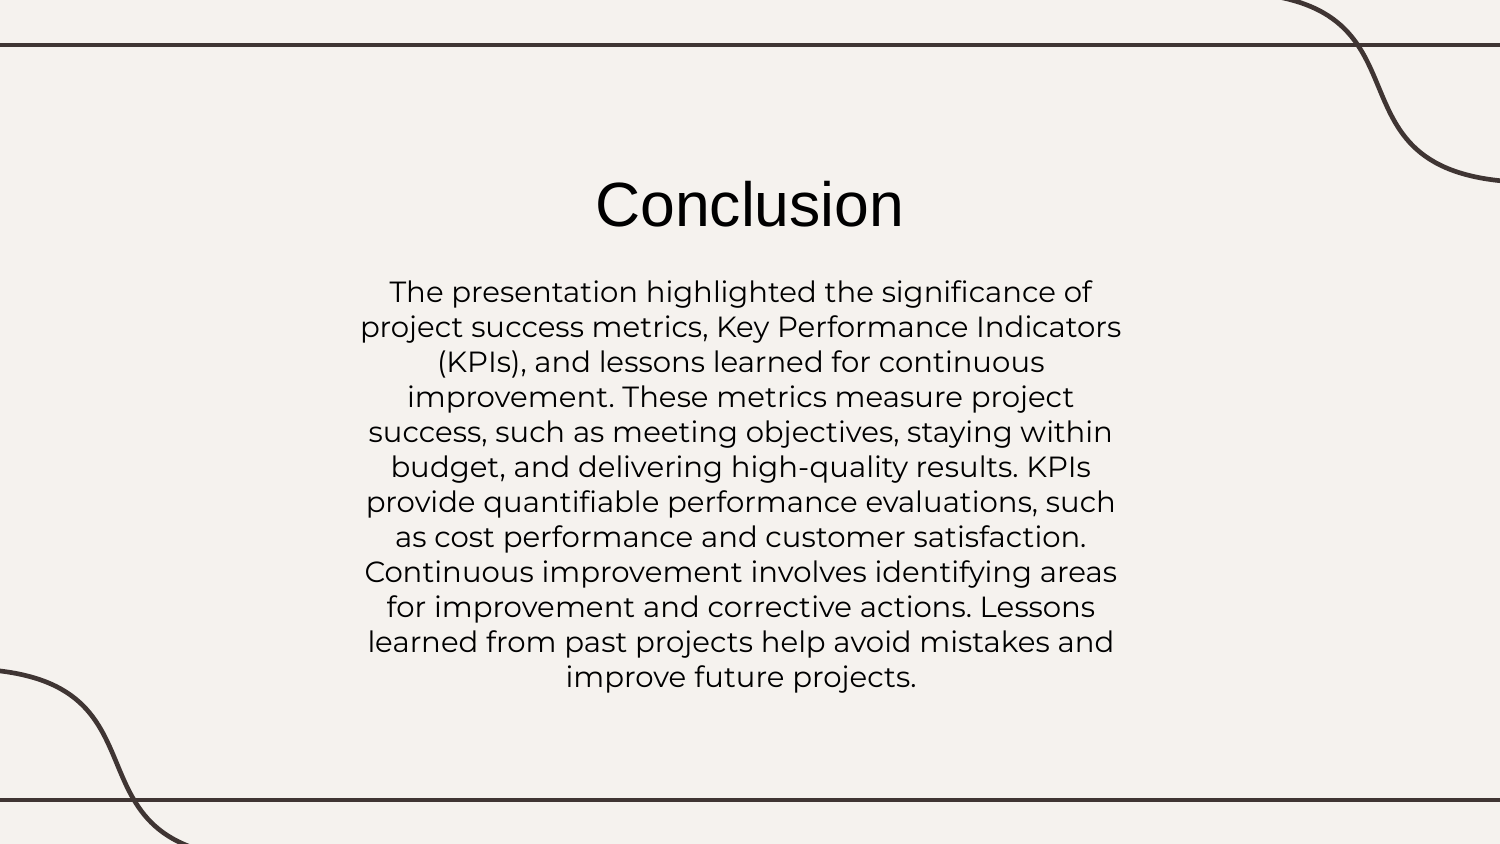

# Conclusion
The presentation highlighted the significance of project success metrics, Key Performance Indicators (KPIs), and lessons learned for continuous improvement. These metrics measure project success, such as meeting objectives, staying within budget, and delivering high-quality results. KPIs provide quantifiable performance evaluations, such as cost performance and customer satisfaction. Continuous improvement involves identifying areas for improvement and corrective actions. Lessons learned from past projects help avoid mistakes and improve future projects.